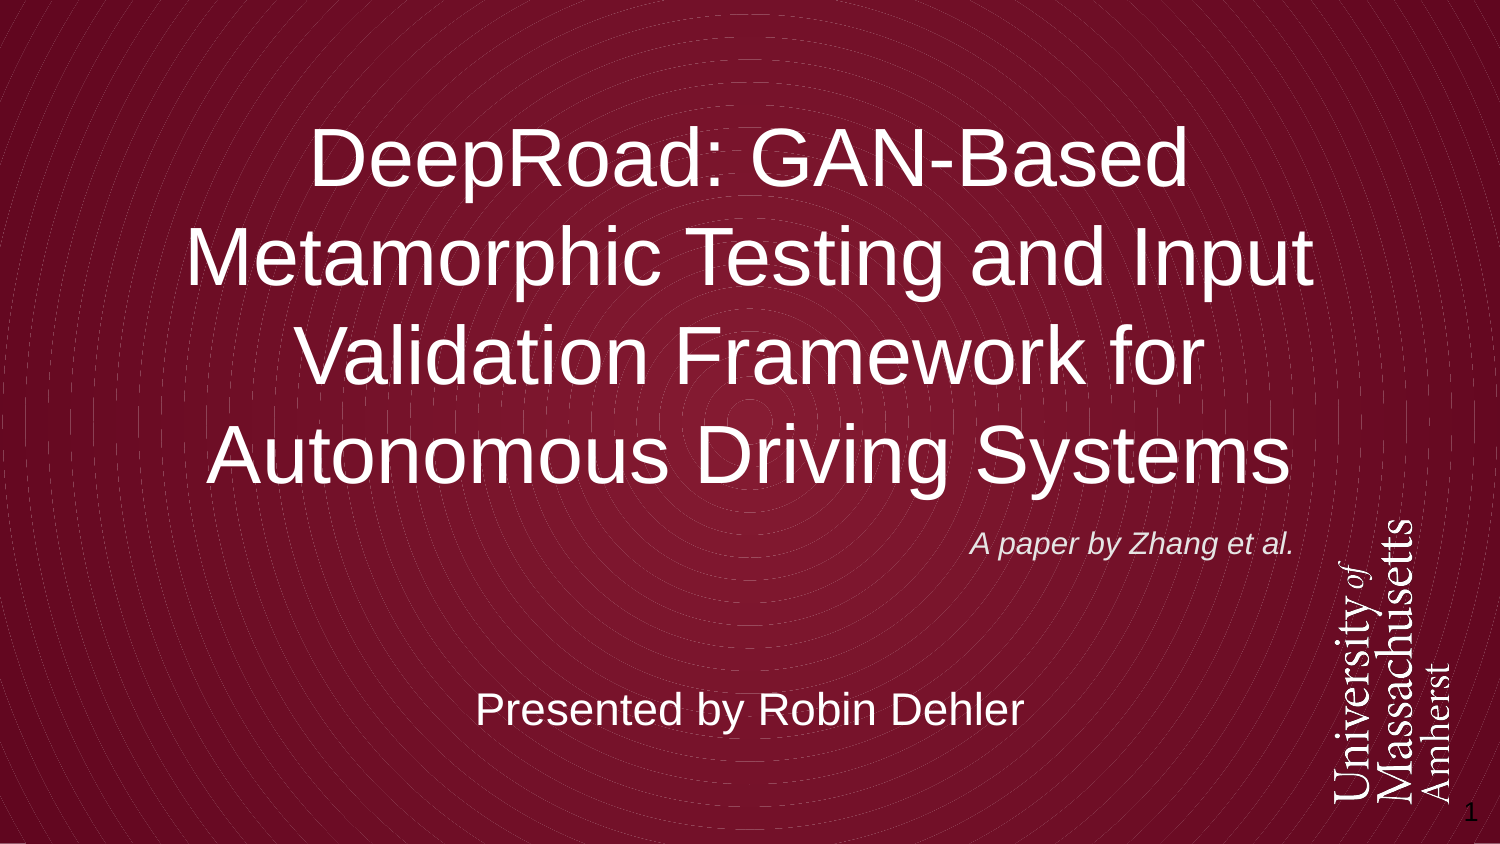

# DeepRoad: GAN-Based Metamorphic Testing and Input
Validation Framework for Autonomous Driving Systems
A paper by Zhang et al.
Presented by Robin Dehler
1